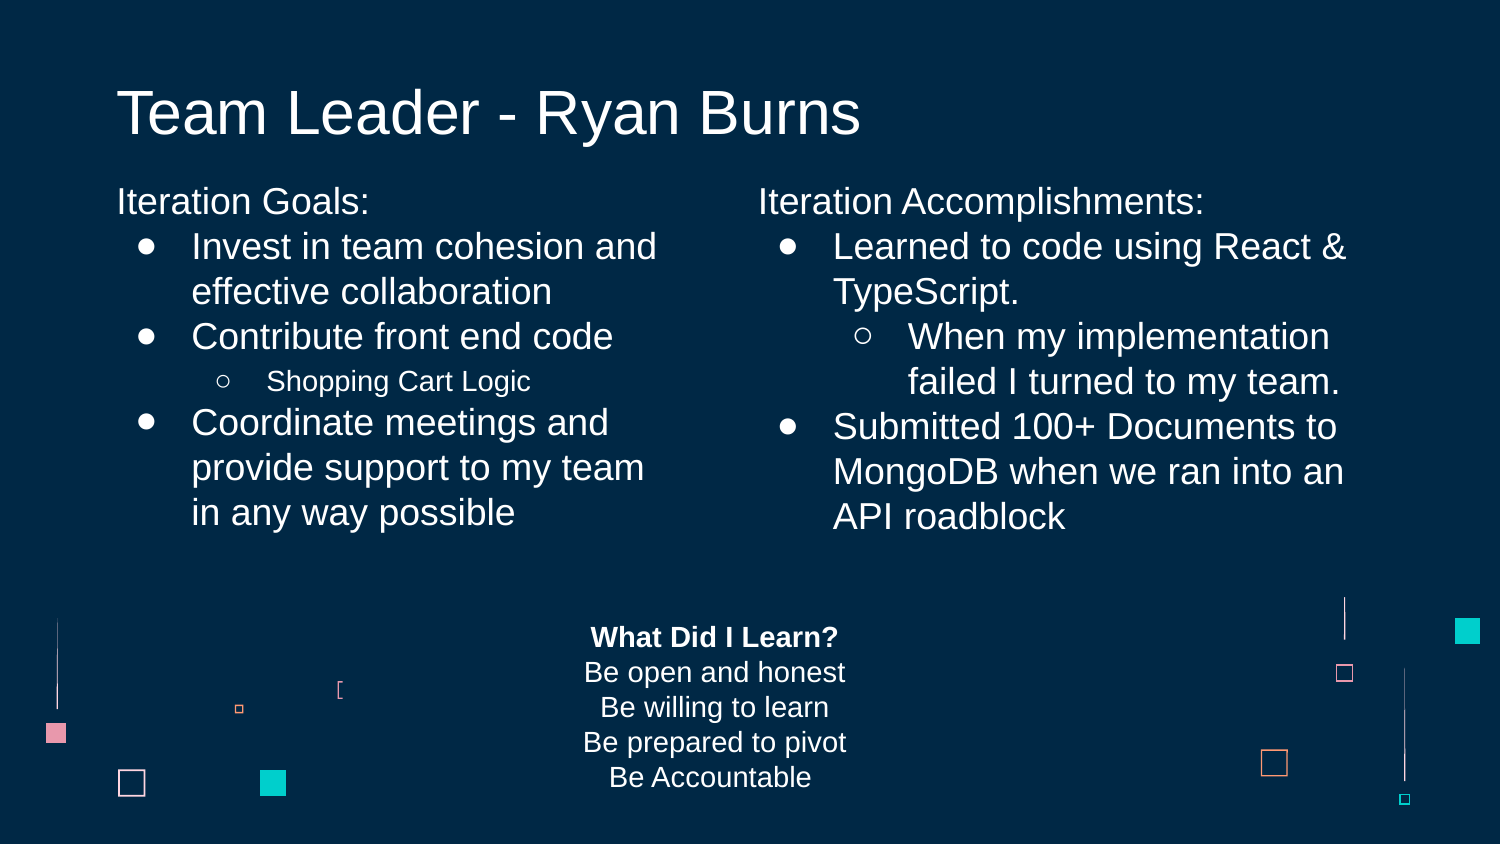

# Team Leader - Ryan Burns
Iteration Goals:
Invest in team cohesion and effective collaboration
Contribute front end code
Shopping Cart Logic
Coordinate meetings and provide support to my team in any way possible

Iteration Accomplishments:
Learned to code using React & TypeScript.
When my implementation failed I turned to my team.
Submitted 100+ Documents to MongoDB when we ran into an API roadblock

What Did I Learn?
Be open and honest
Be willing to learn
Be prepared to pivot
Be Accountable